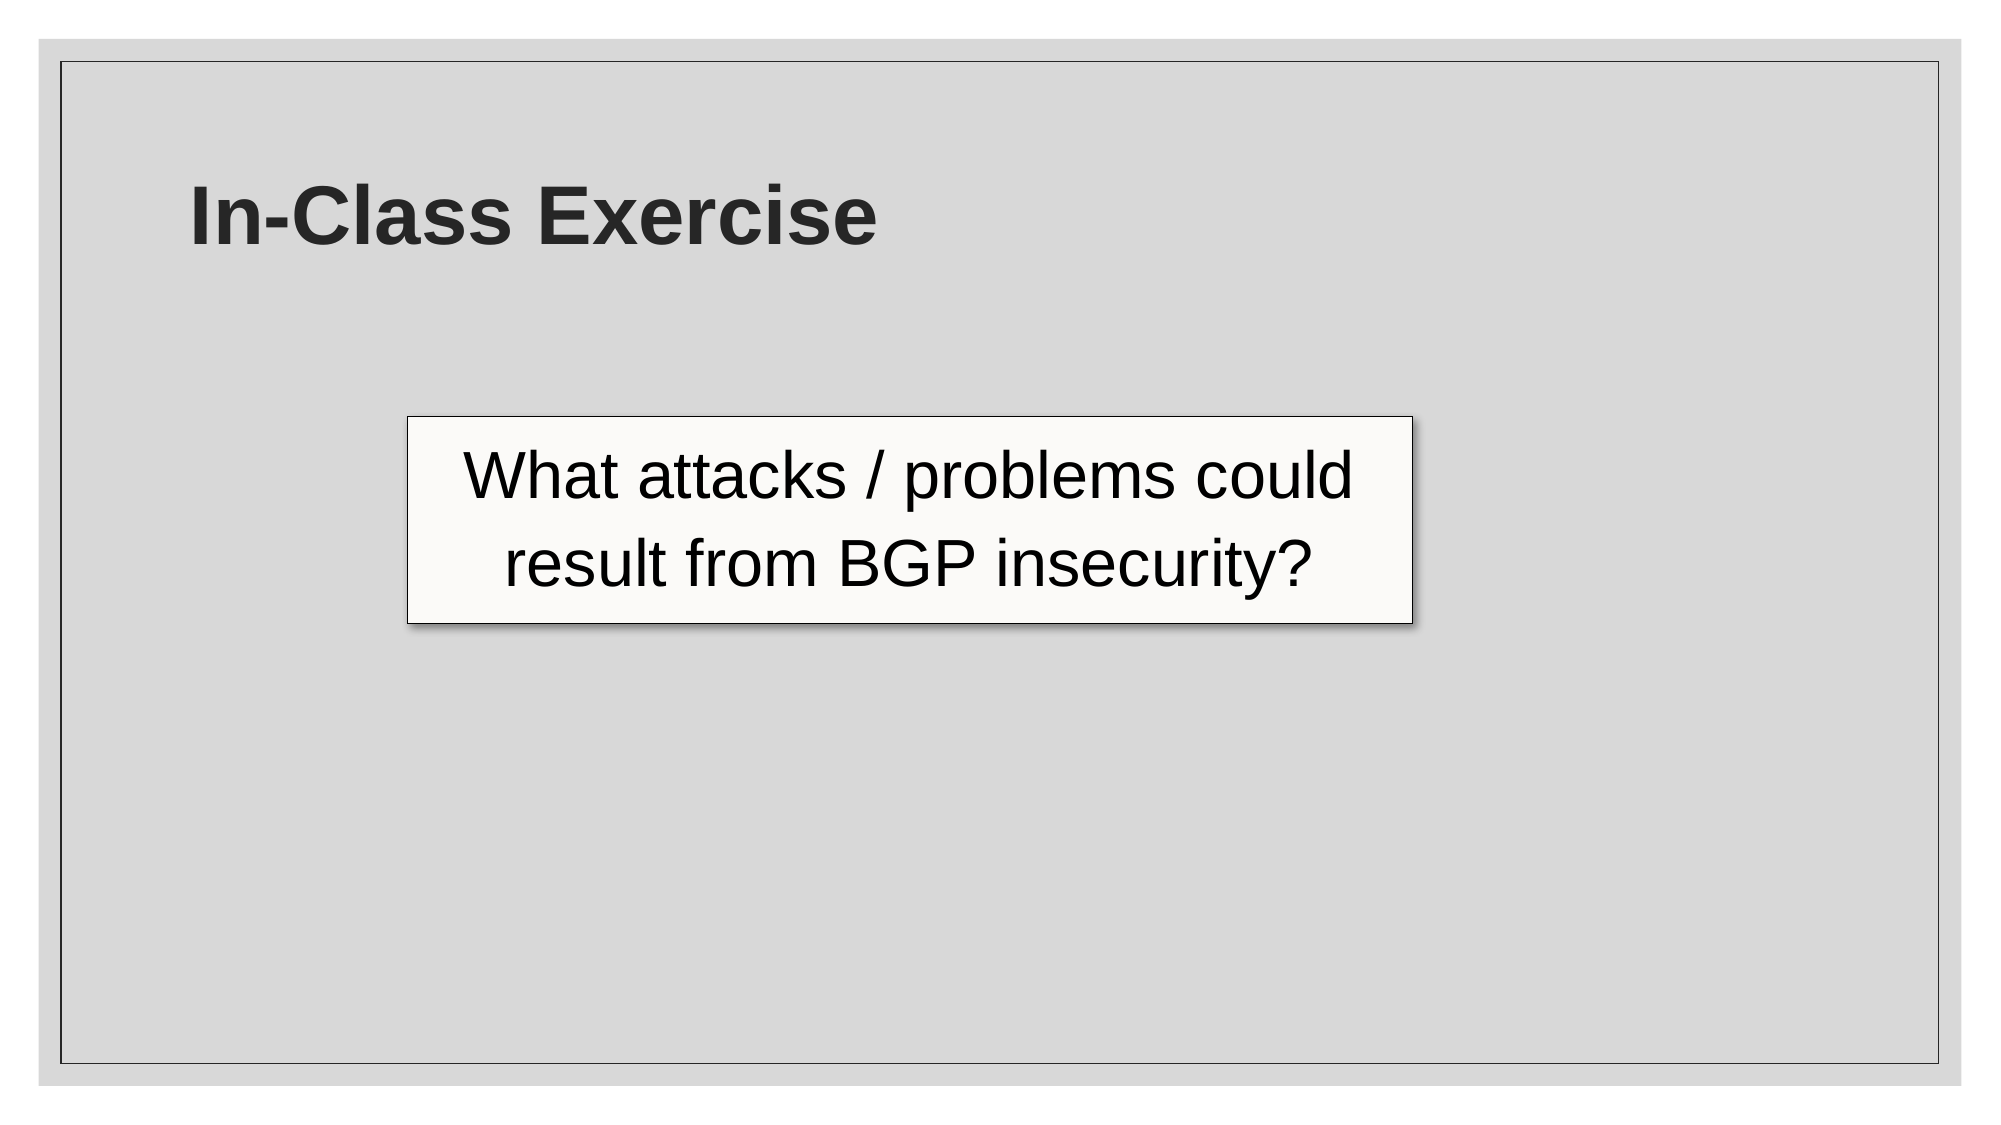

# In-Class Exercise
What attacks / problems could result from BGP insecurity?
26